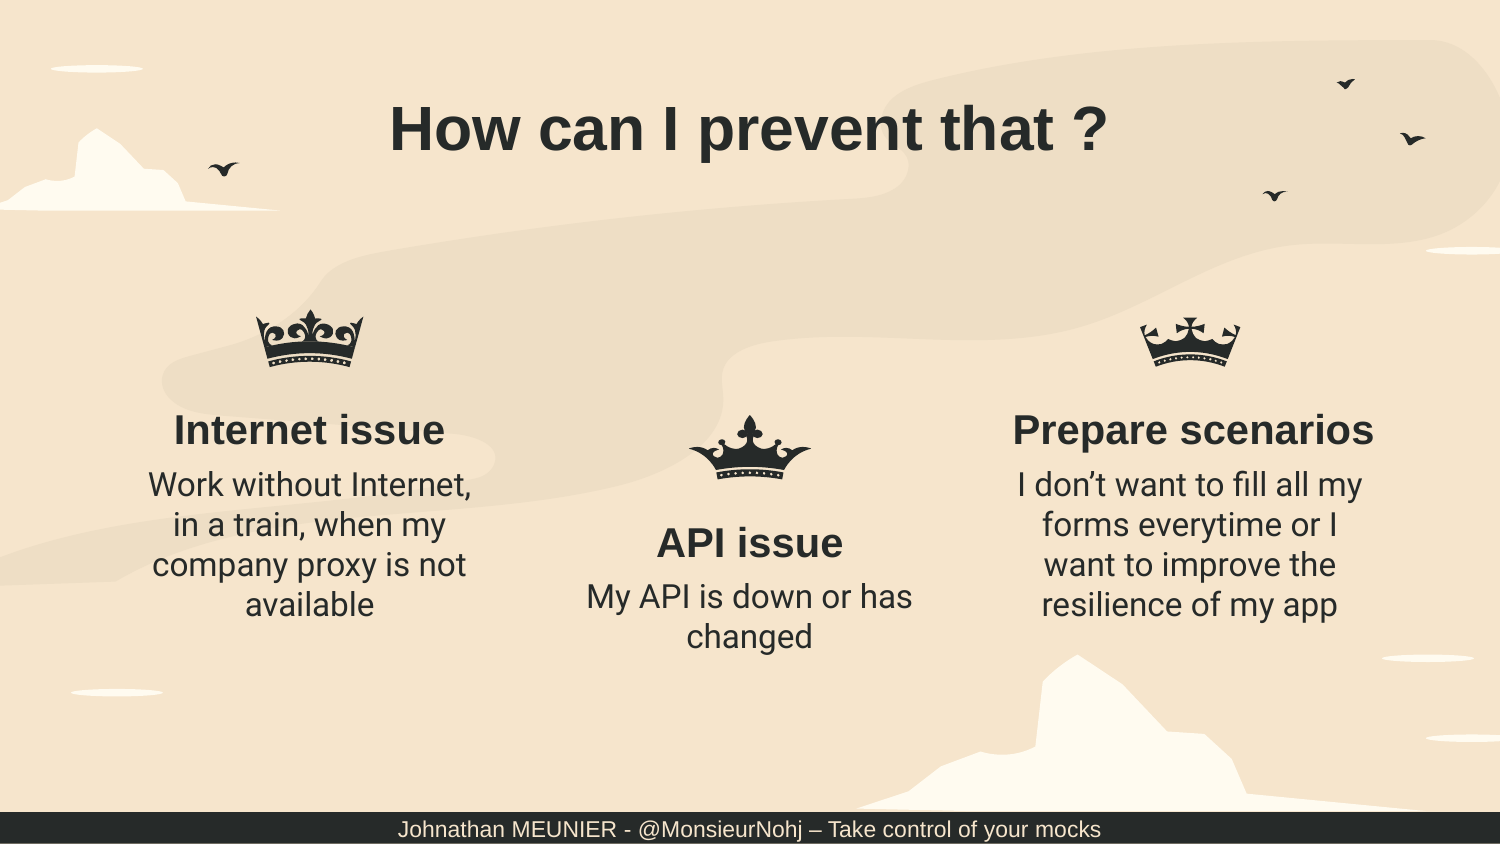

# How can I prevent that ?

Internet issue
Prepare scenarios

Work without Internet, in a train, when my company proxy is not available
I don’t want to fill all my forms everytime or I want to improve the resilience of my app
API issue
My API is down or has changed